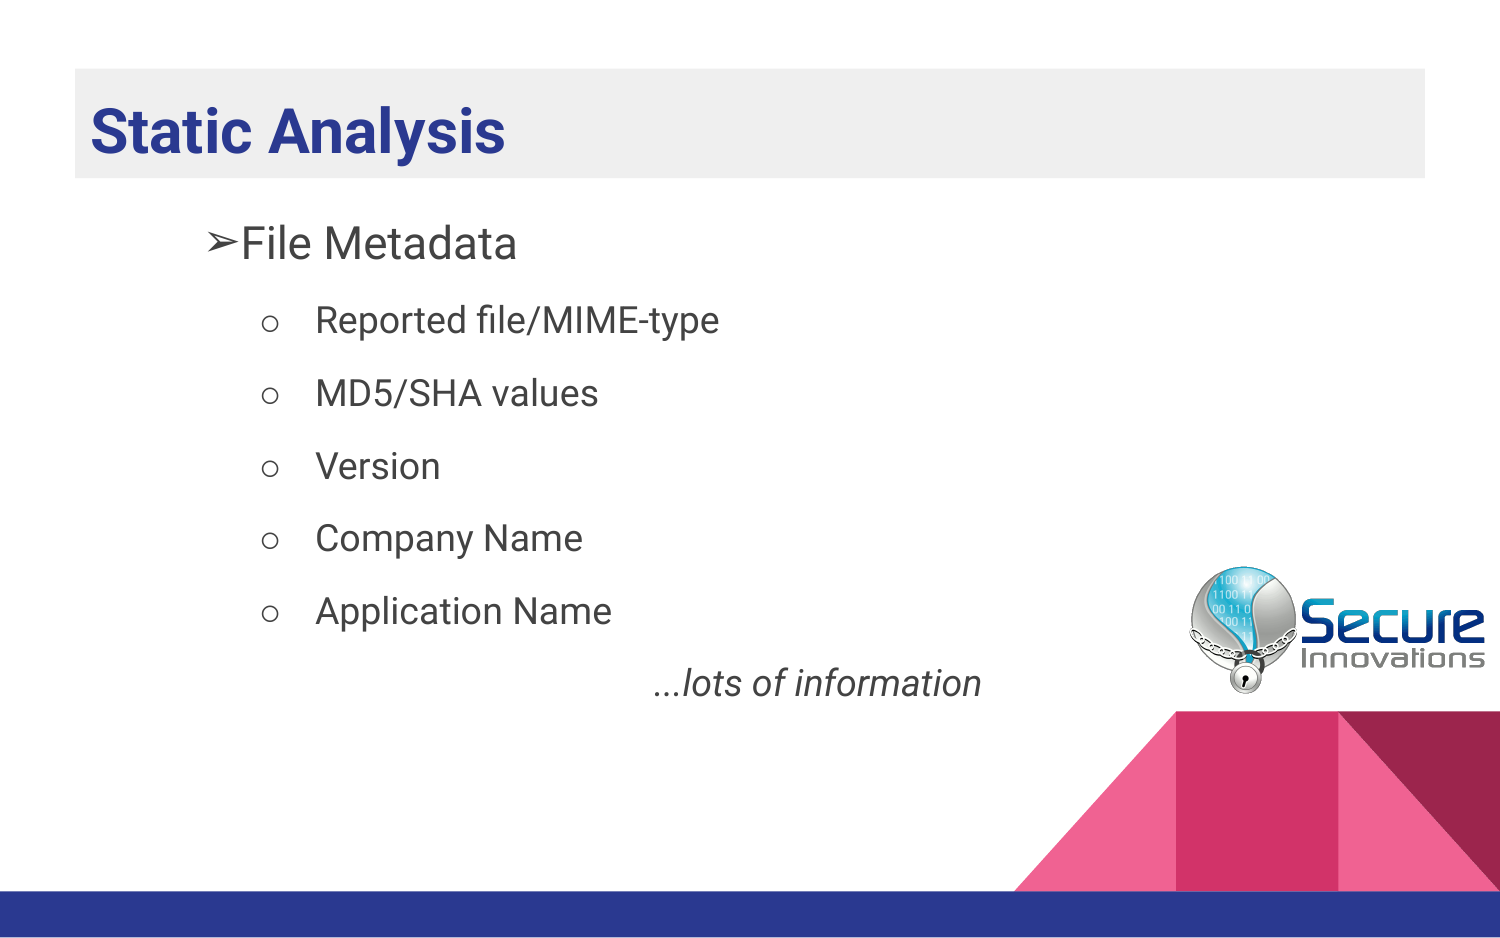

# Static Analysis
File Metadata
Reported file/MIME-type
MD5/SHA values
Version
Company Name
Application Name
...lots of information
7